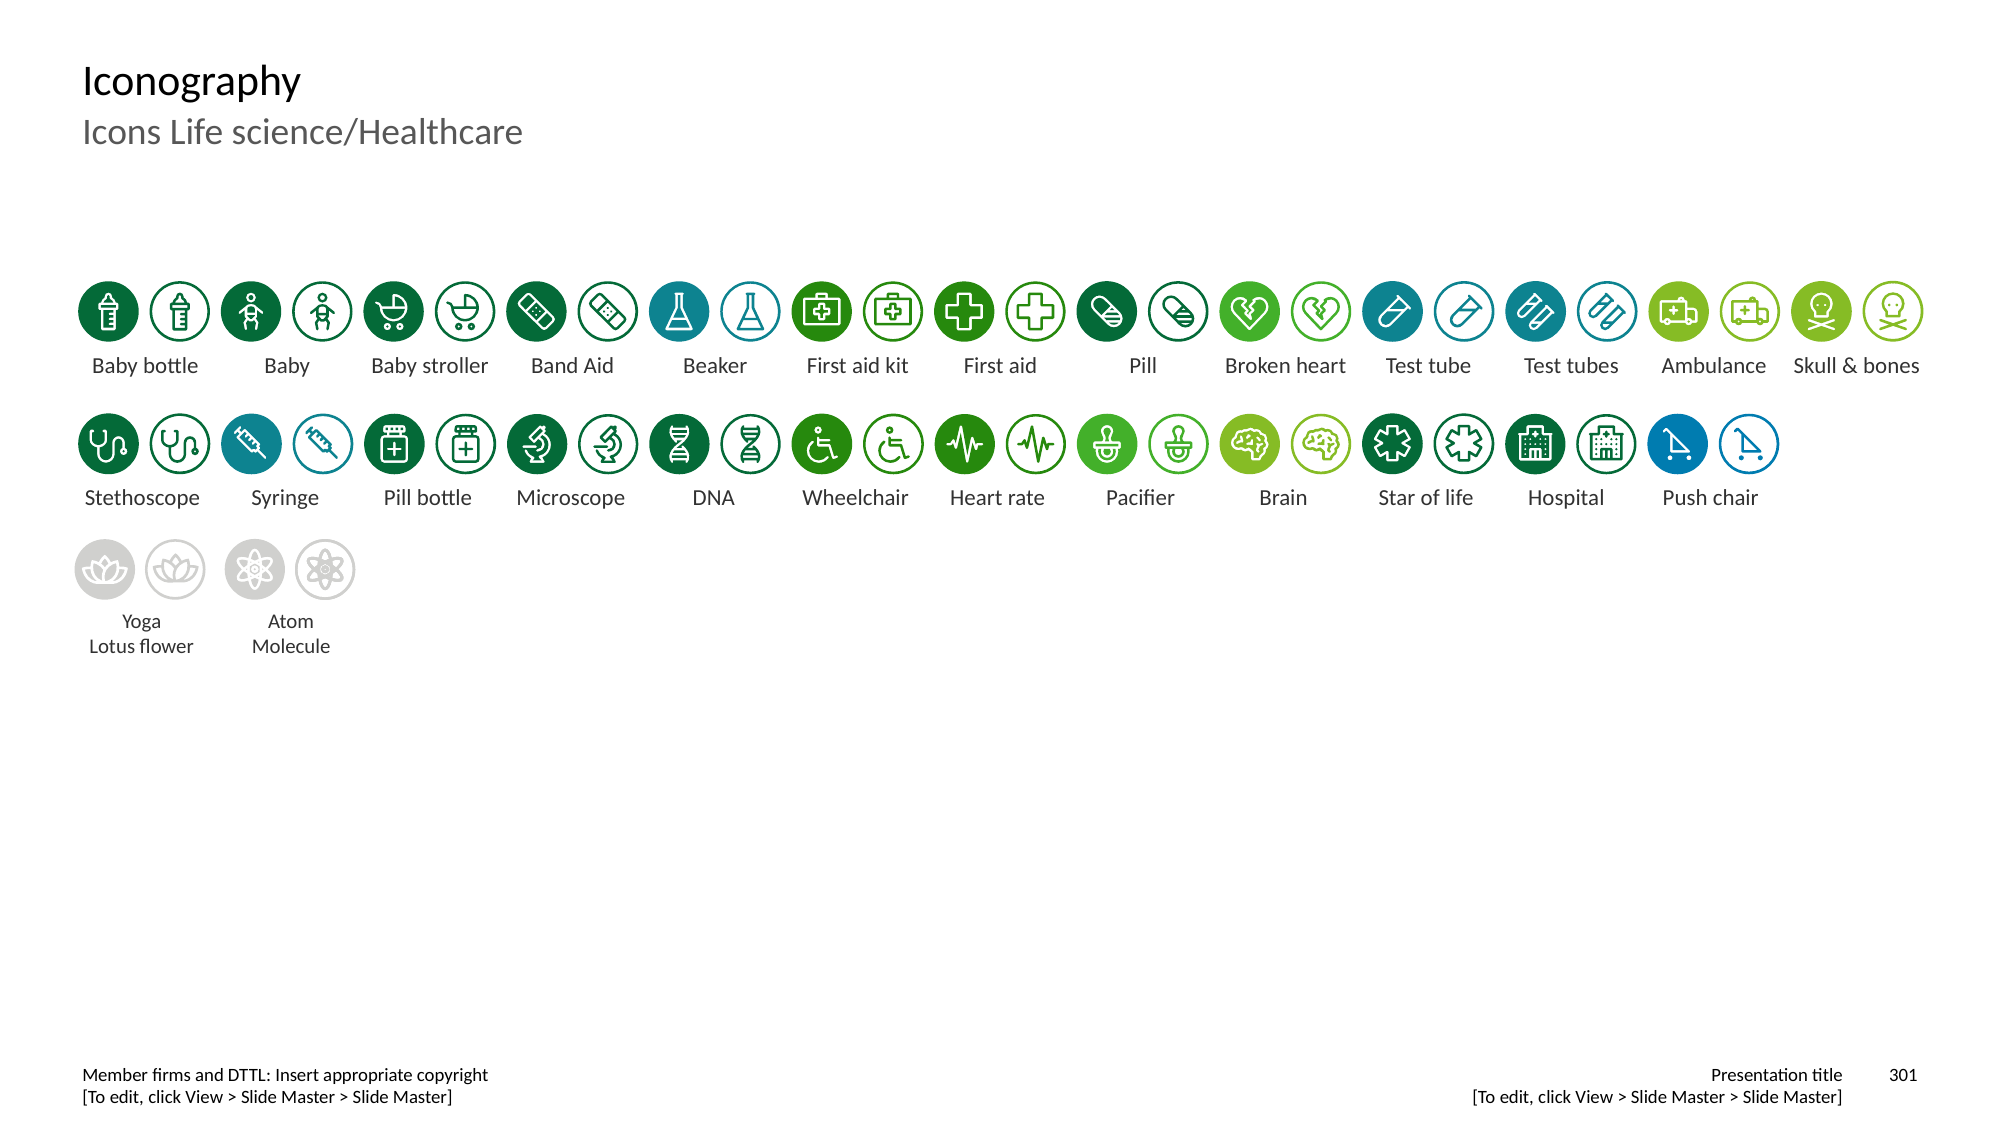

# Iconography
Icons Life science/Healthcare

Baby bottle
Baby
Baby stroller
Band Aid
Beaker
First aid kit
First aid
Pill
Broken heart
Test tube
Test tubes
Ambulance
Skull & bones

Stethoscope
Syringe
Pill bottle
Microscope
DNA
Wheelchair
Heart rate
Pacifier
Brain
Star of life
Hospital
Push chair

Atom
Molecule
Yoga
Lotus flower